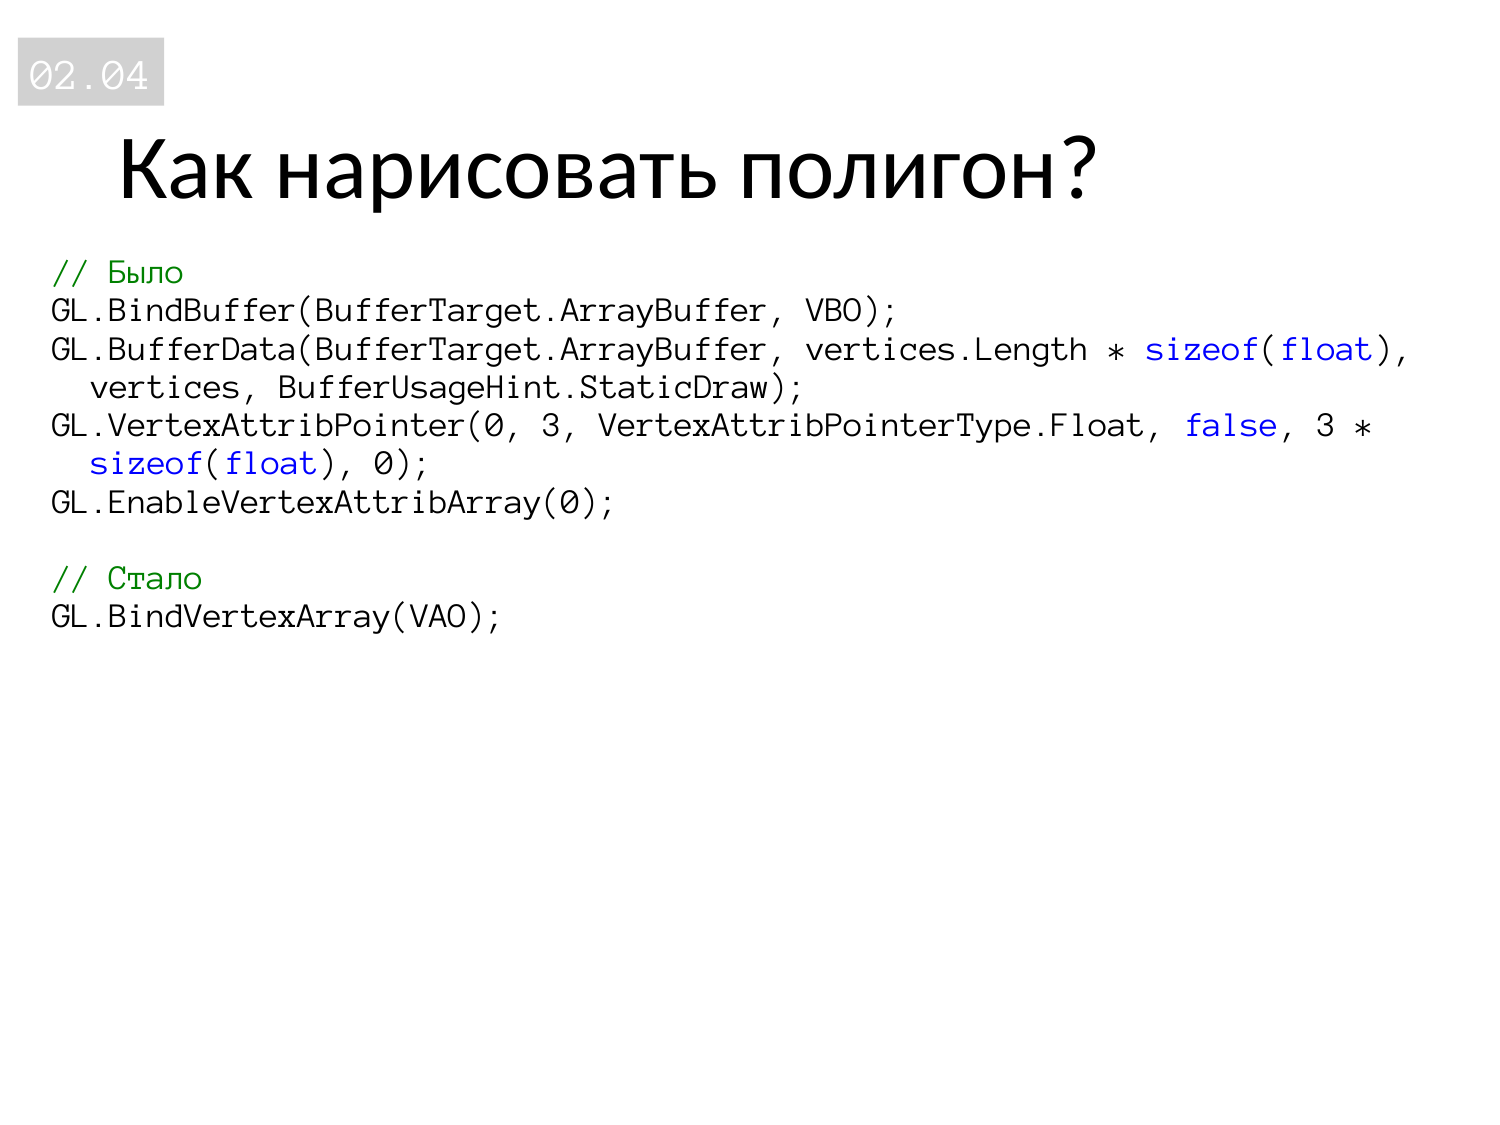

02.04
# Как нарисовать полигон?
// Было
GL.BindBuffer(BufferTarget.ArrayBuffer, VBO);
GL.BufferData(BufferTarget.ArrayBuffer, vertices.Length * sizeof(float),
  vertices, BufferUsageHint.StaticDraw);
GL.VertexAttribPointer(0, 3, VertexAttribPointerType.Float, false, 3 *
  sizeof(float), 0);
GL.EnableVertexAttribArray(0);

// Стало
GL.BindVertexArray(VAO);